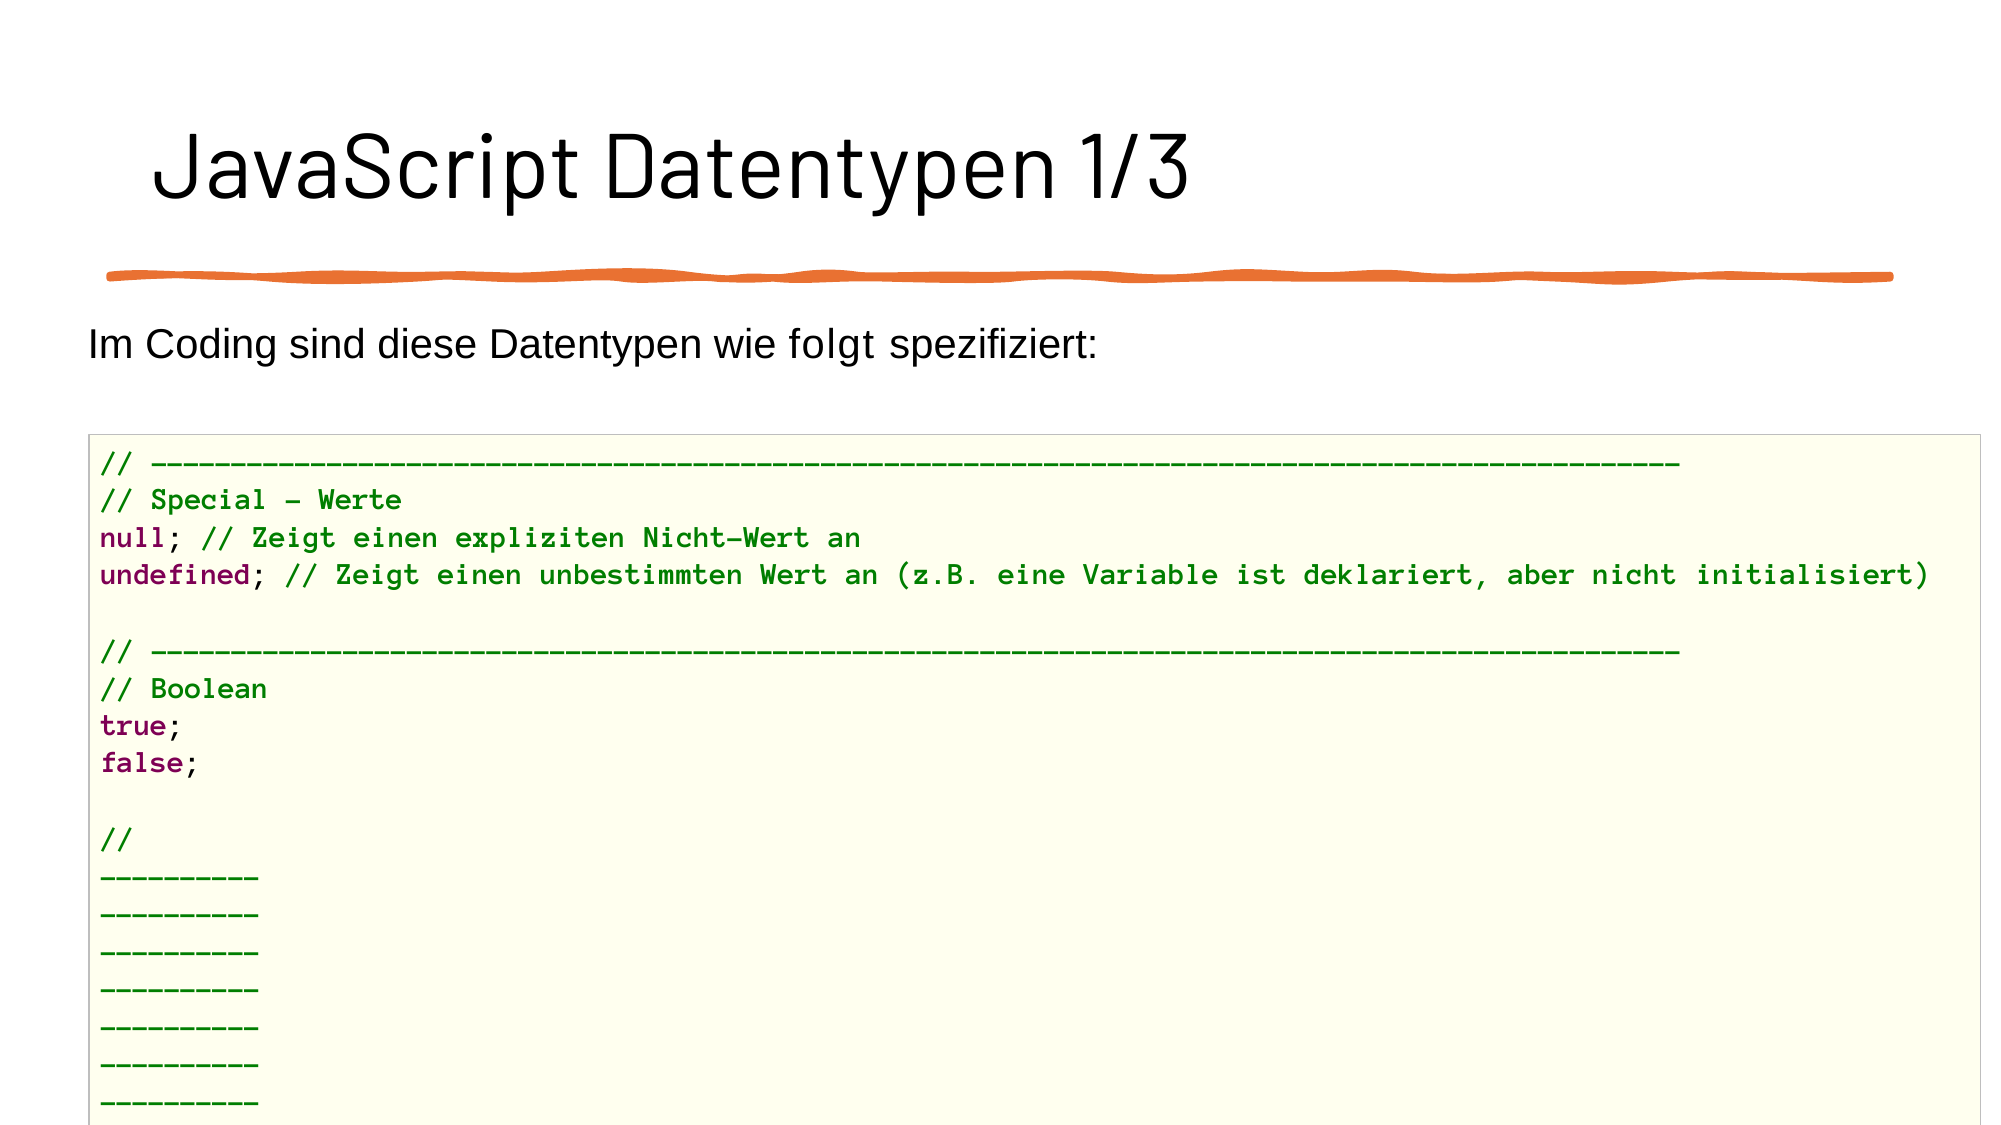

# JavaScript Datentypen 1/3

Im Coding sind diese Datentypen wie folgt spezifiziert:
// ------------------------------------------------------------------------------------------------
// Special - Werte
null; // Zeigt einen expliziten Nicht-Wert an
undefined; // Zeigt einen unbestimmten Wert an (z.B. eine Variable ist deklariert, aber nicht initialisiert)

// ------------------------------------------------------------------------------------------------
// Boolean true; false;

// ------------------------------------------------------------------------------------------------
// Zeichenkette - enthält null oder mehr Unicode-Zeichen "Bazinga!"; // Kann entweder durch einfache Anführungszeichen ""; // oder doppelte Anführungszeichen begrenzt werden